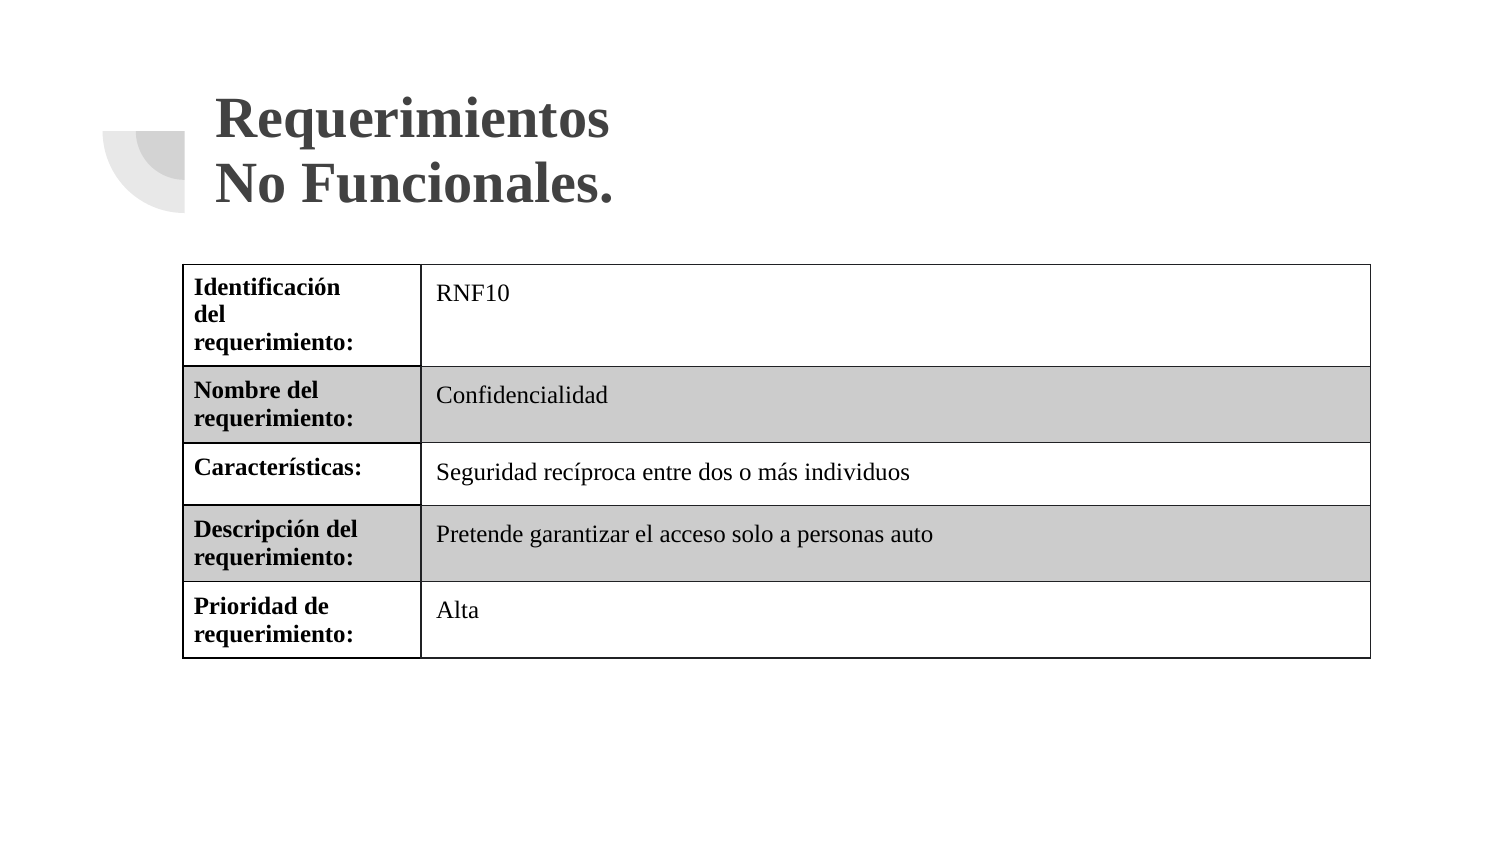

# Requerimientos
No Funcionales.
| Identificación del requerimiento: | RNF10 |
| --- | --- |
| Nombre del requerimiento: | Confidencialidad |
| Características: | Seguridad recíproca entre dos o más individuos |
| Descripción del requerimiento: | Pretende garantizar el acceso solo a personas auto |
| Prioridad de requerimiento: | Alta |